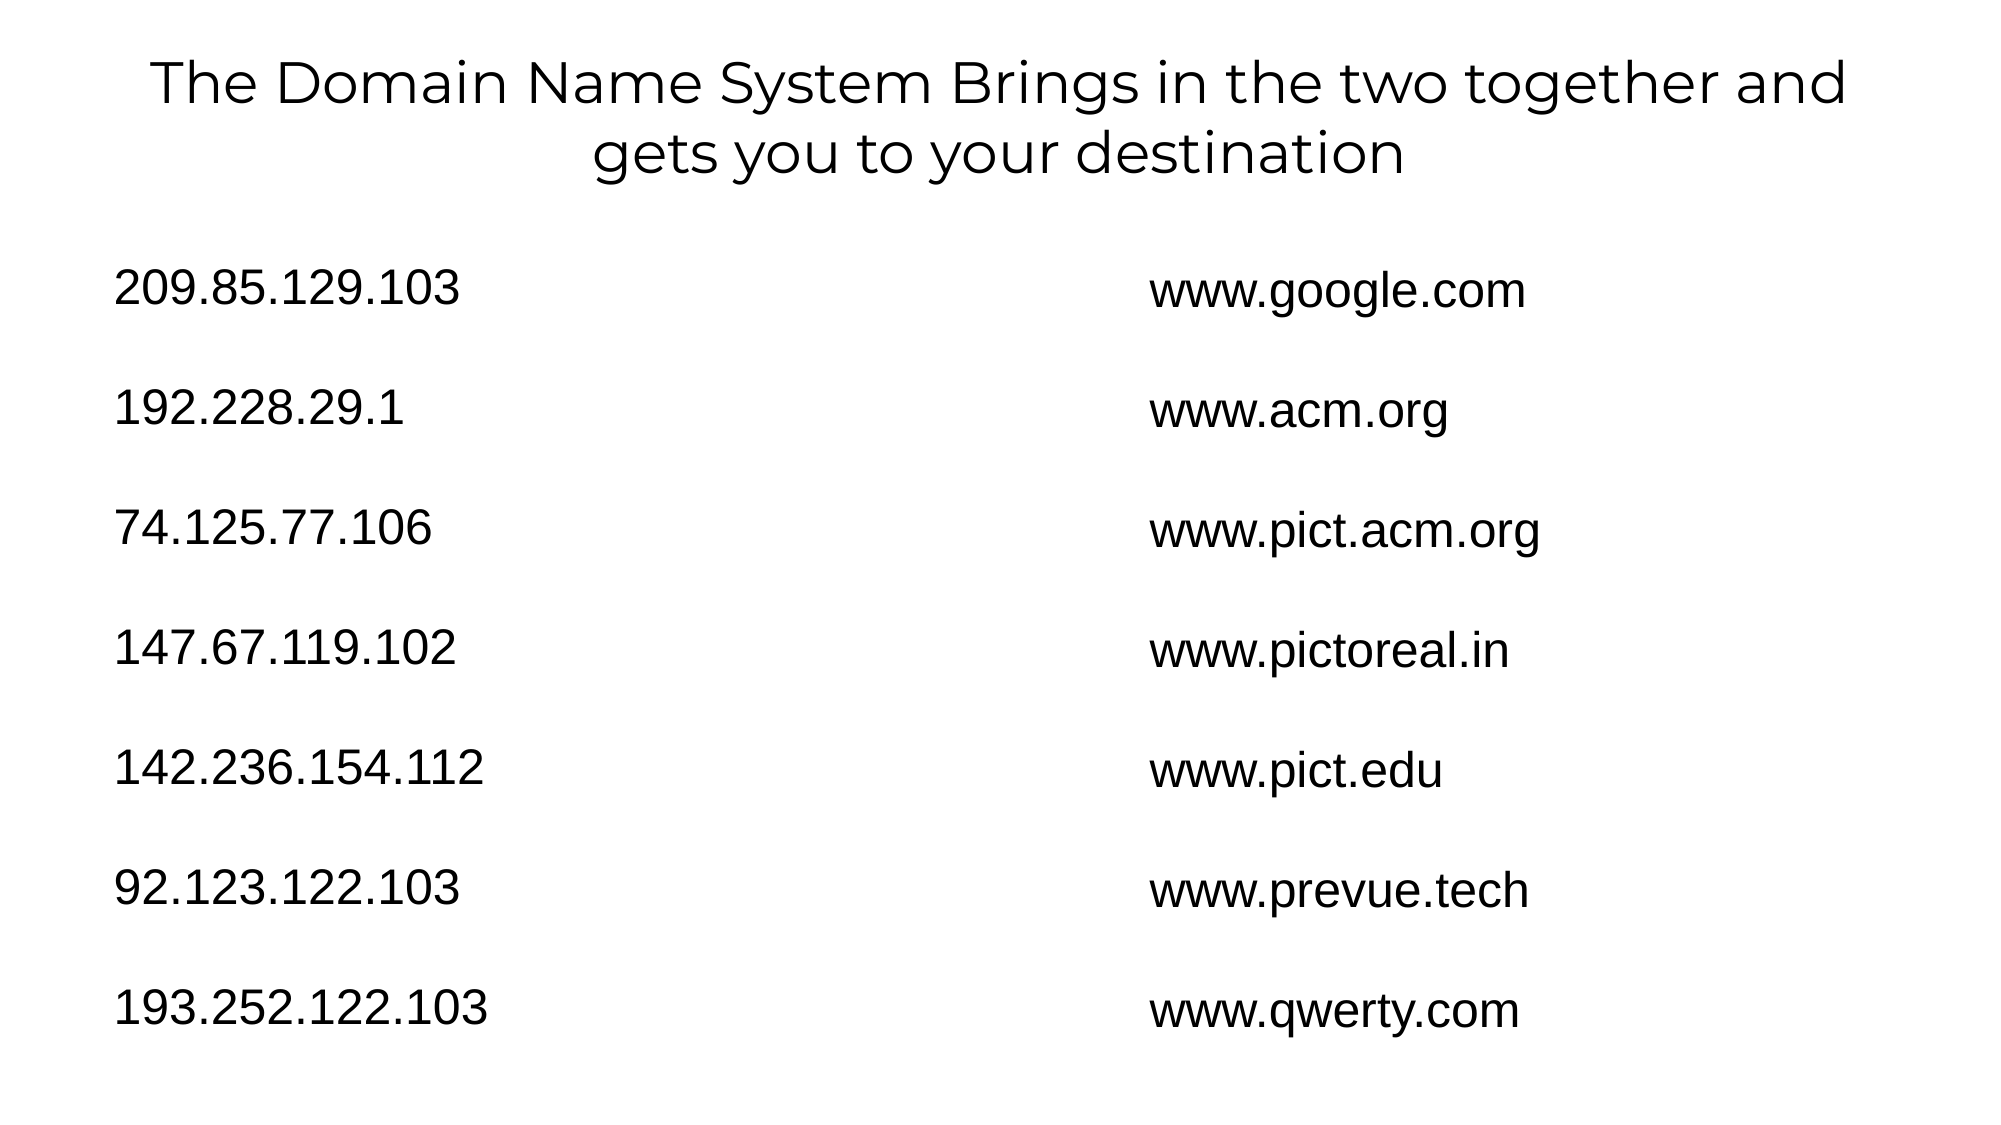

The Domain Name System Brings in the two together and gets you to your destination
209.85.129.103

192.228.29.1

74.125.77.106

147.67.119.102

142.236.154.112

92.123.122.103

193.252.122.103
www.google.com

www.acm.org

www.pict.acm.org

www.pictoreal.in

www.pict.edu

www.prevue.tech

www.qwerty.com